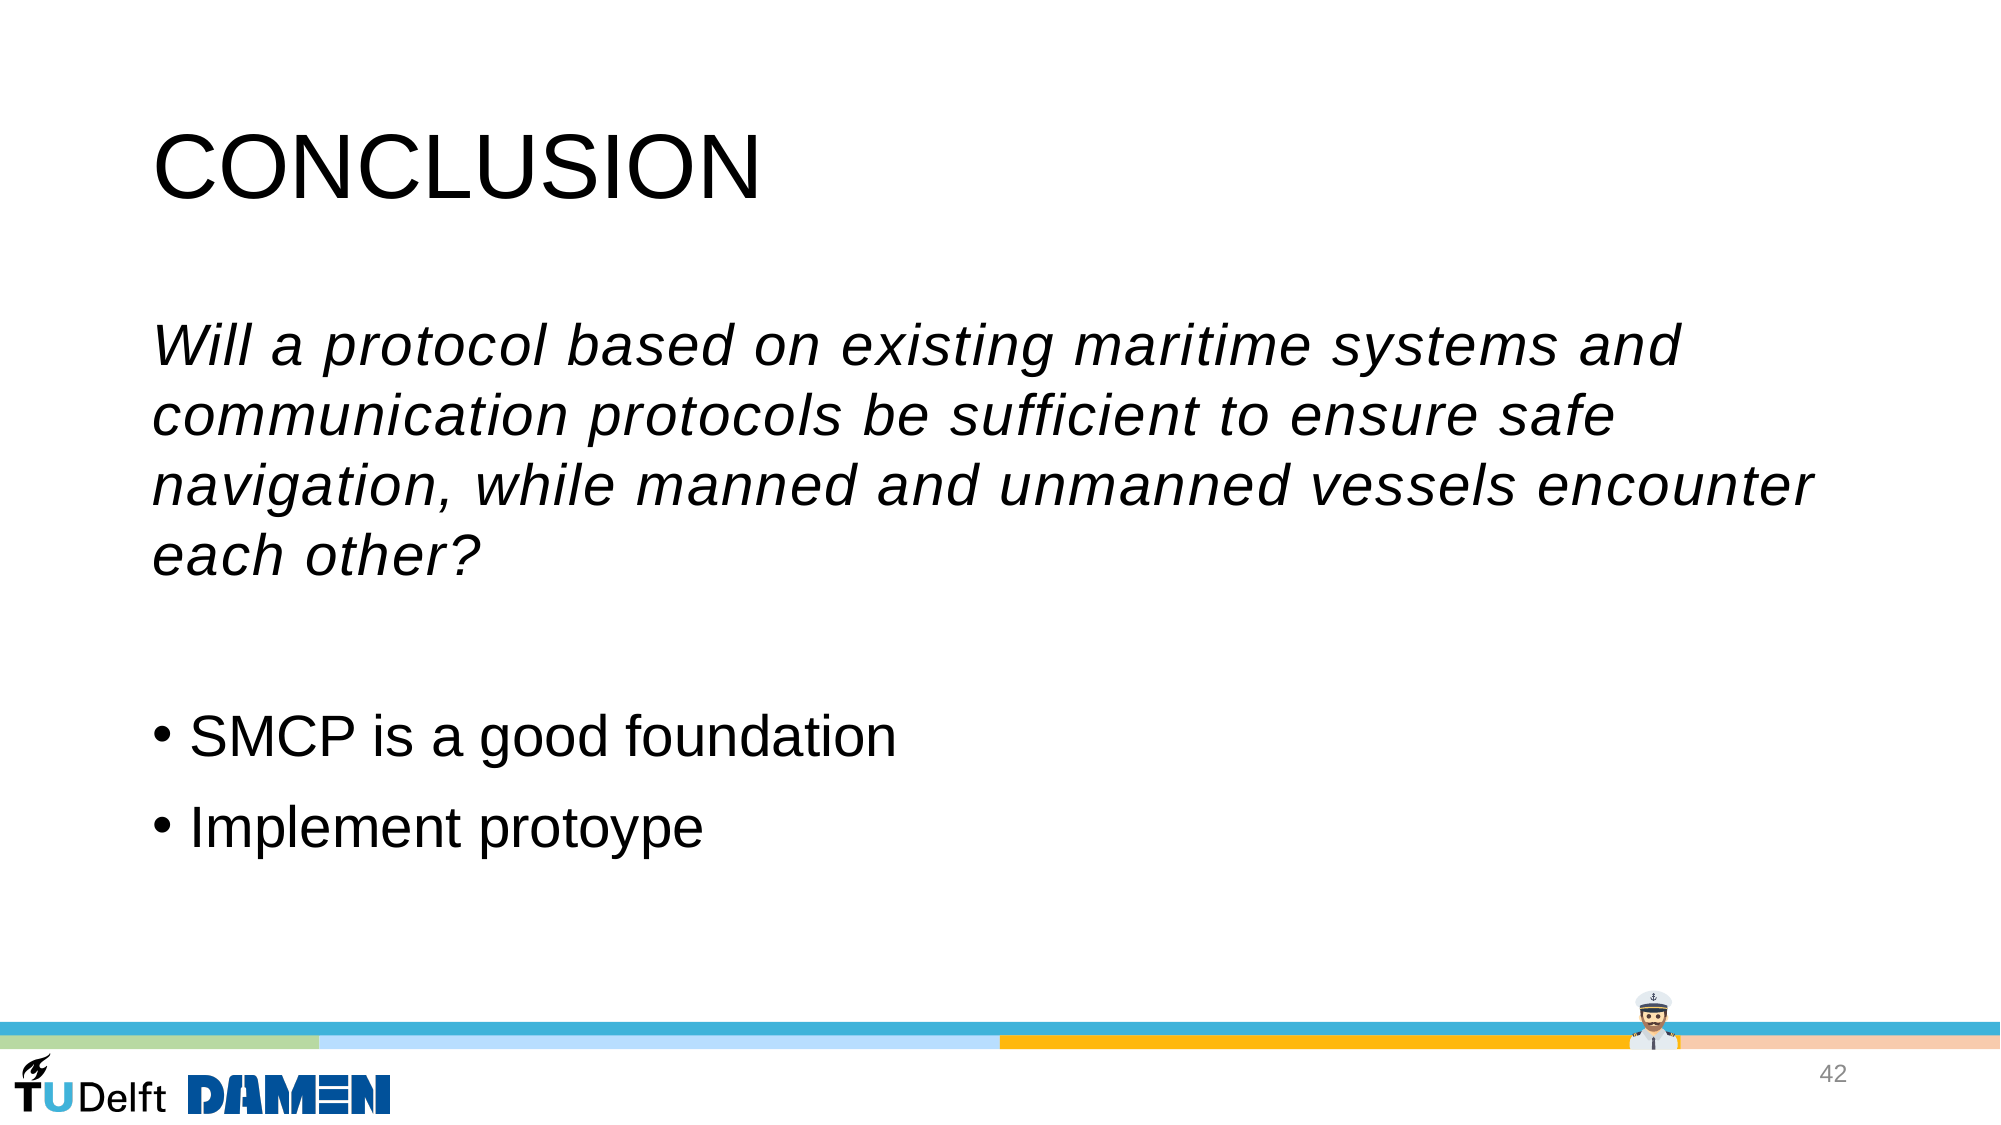

# CONCLUSION
Will a protocol based on existing maritime systems and communication protocols be sufficient to ensure safe navigation, while manned and unmanned vessels encounter each other?

SMCP is a good foundation
Implement protoype

42